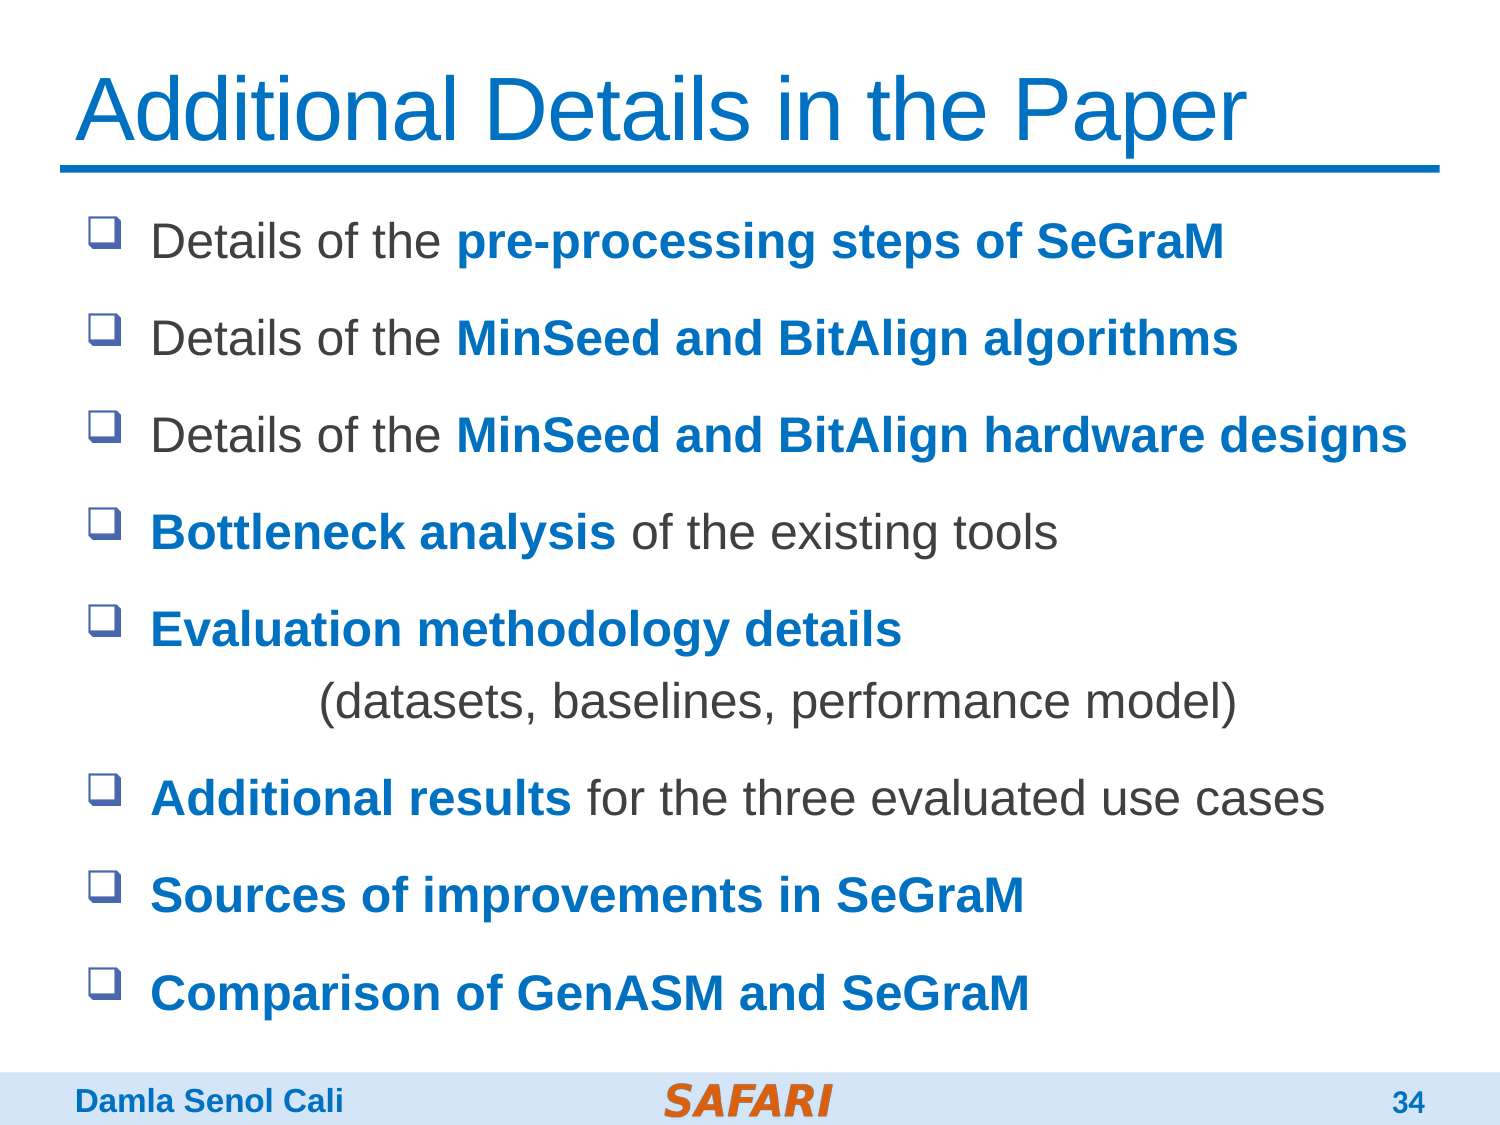

# Additional Details in the Paper
Details of the pre-processing steps of SeGraM
Details of the MinSeed and BitAlign algorithms
Details of the MinSeed and BitAlign hardware designs
Bottleneck analysis of the existing tools
Evaluation methodology details                                                   (datasets, baselines, performance model)
Additional results for the three evaluated use cases
Sources of improvements in SeGraM
Comparison of GenASM and SeGraM

34